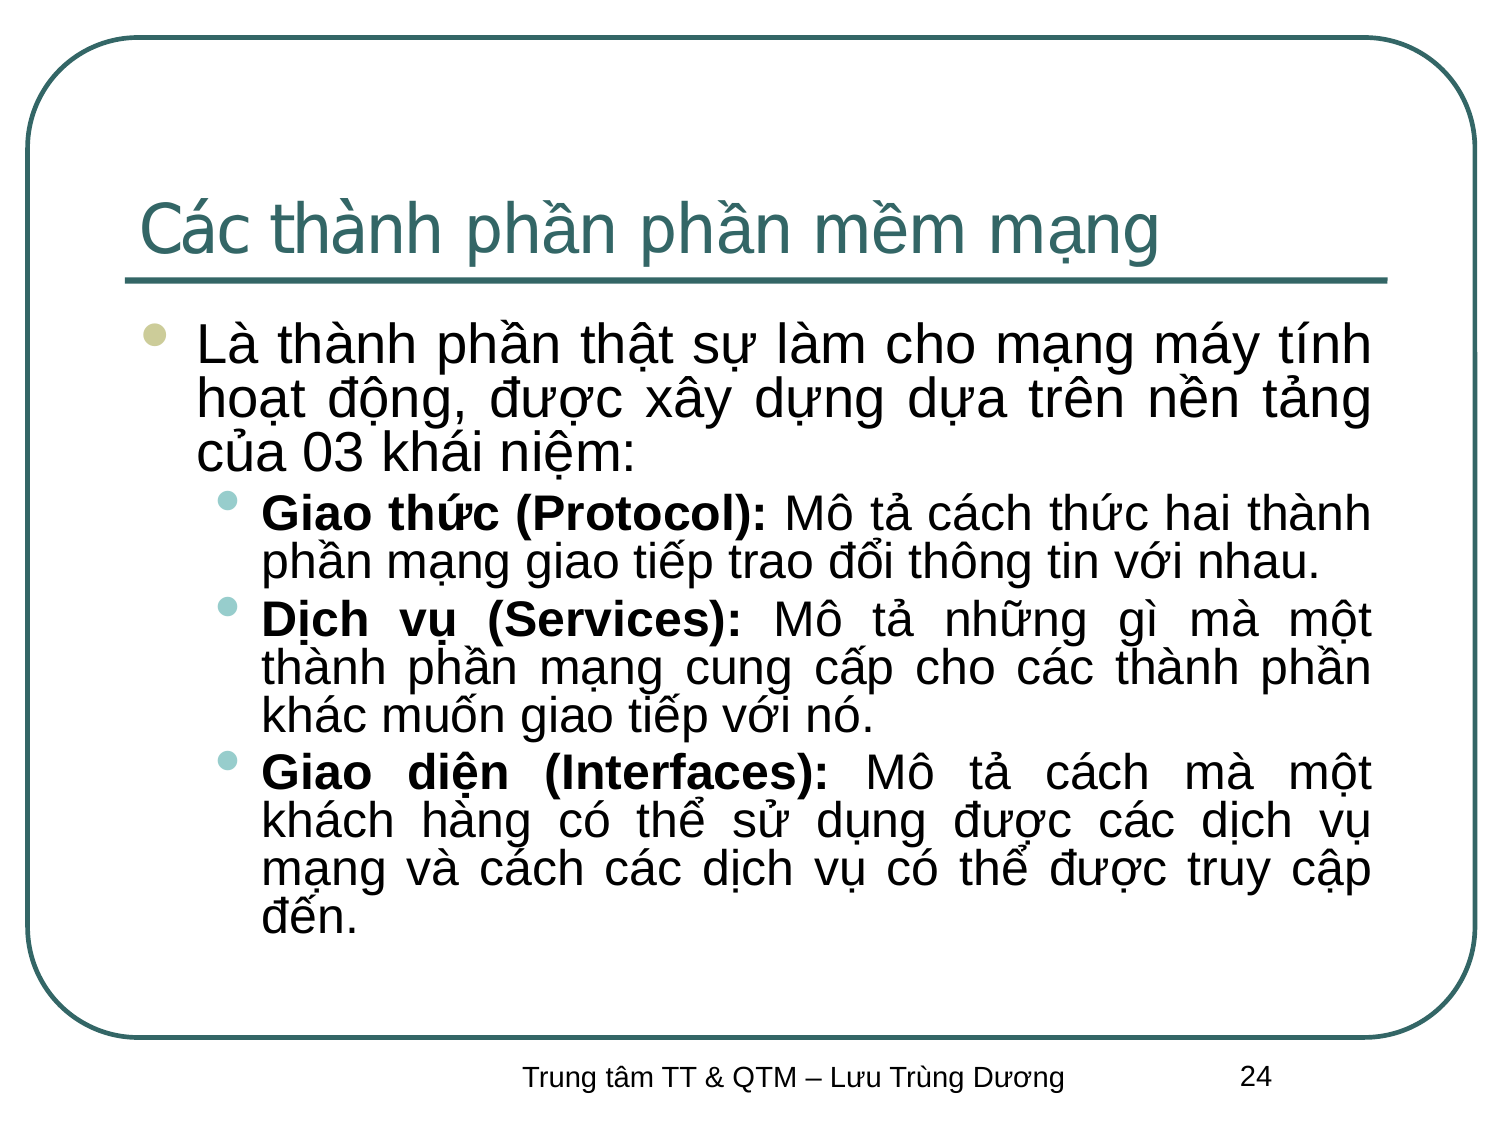

# Các thành phần phần mềm mạng
Là thành phần thật sự làm cho mạng máy tính hoạt động, được xây dựng dựa trên nền tảng của 03 khái niệm:
Giao thức (Protocol): Mô tả cách thức hai thành phần mạng giao tiếp trao đổi thông tin với nhau.
Dịch vụ (Services): Mô tả những gì mà một thành phần mạng cung cấp cho các thành phần khác muốn giao tiếp với nó.
Giao diện (Interfaces): Mô tả cách mà một khách hàng có thể sử dụng được các dịch vụ mạng và cách các dịch vụ có thể được truy cập đến.
24
Trung tâm TT & QTM – Lưu Trùng Dương